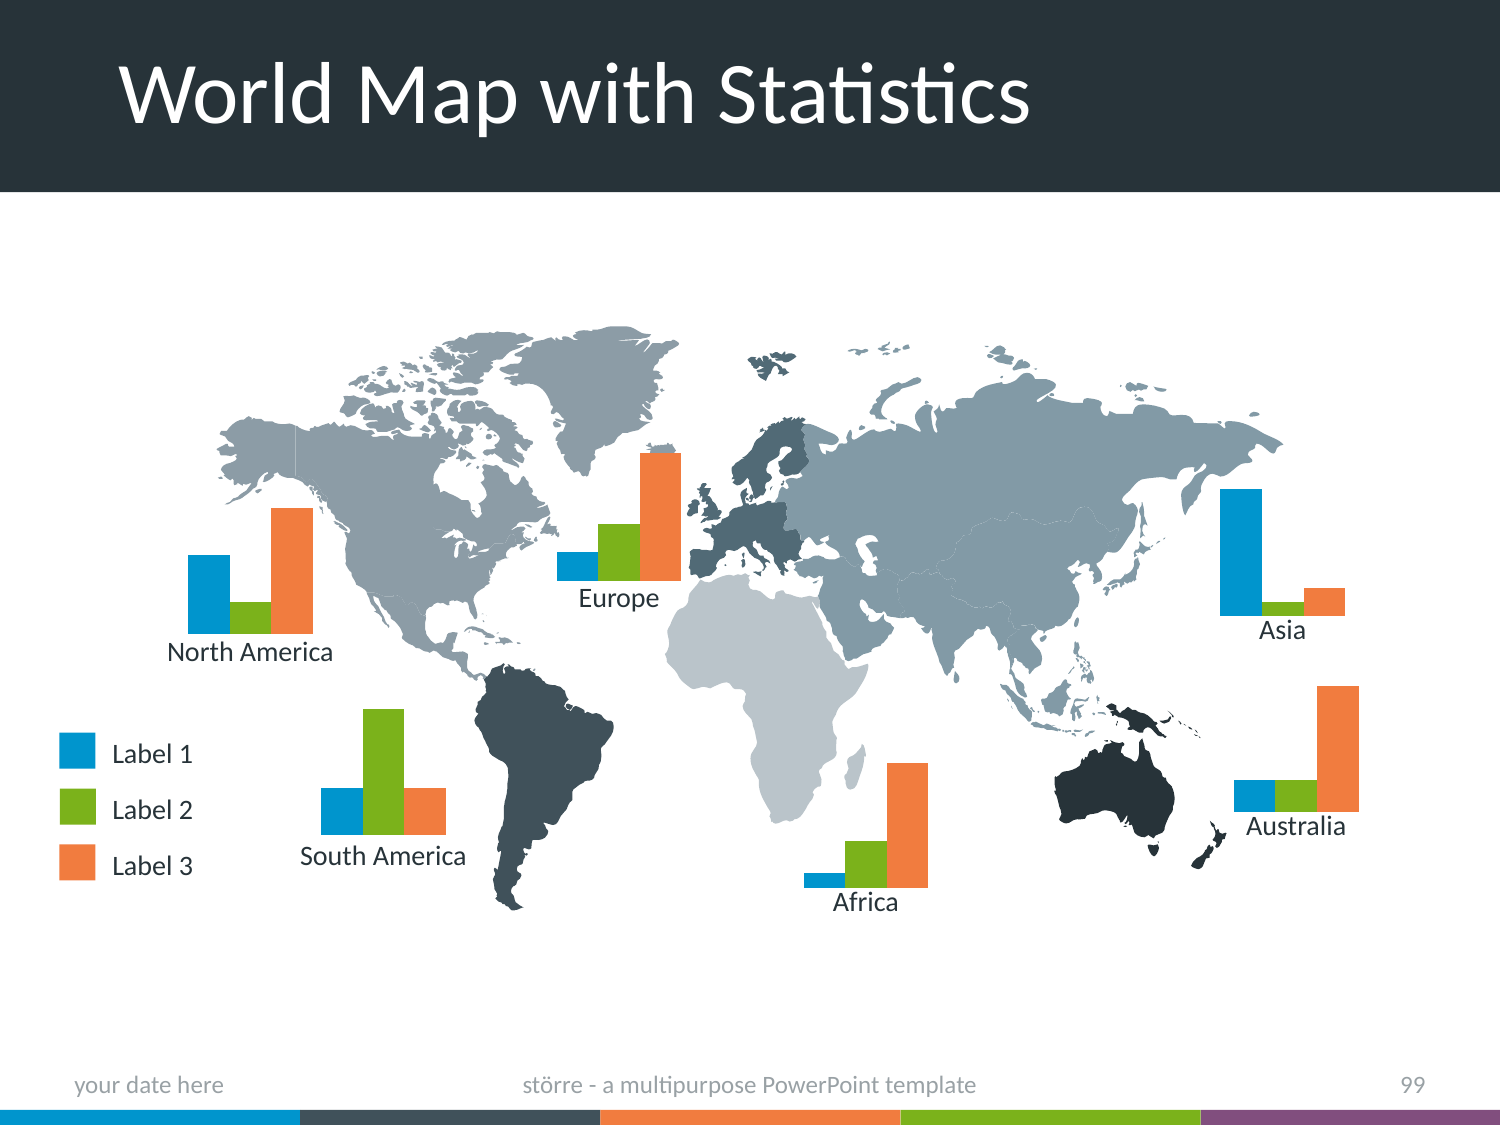

# World Map with Statistics

### Chart

| Category |  |
|---|---|

### Chart

| Category |  |
|---|---|

### Chart

| Category |  |
|---|---|
Europe

Asia
North America

### Chart

| Category |  |
|---|---|

### Chart

| Category |  |
|---|---|

Label 1

### Chart

| Category |  |
|---|---|
Label 2

Australia
South America
Label 3

Africa
your date here
större - a multipurpose PowerPoint template
99